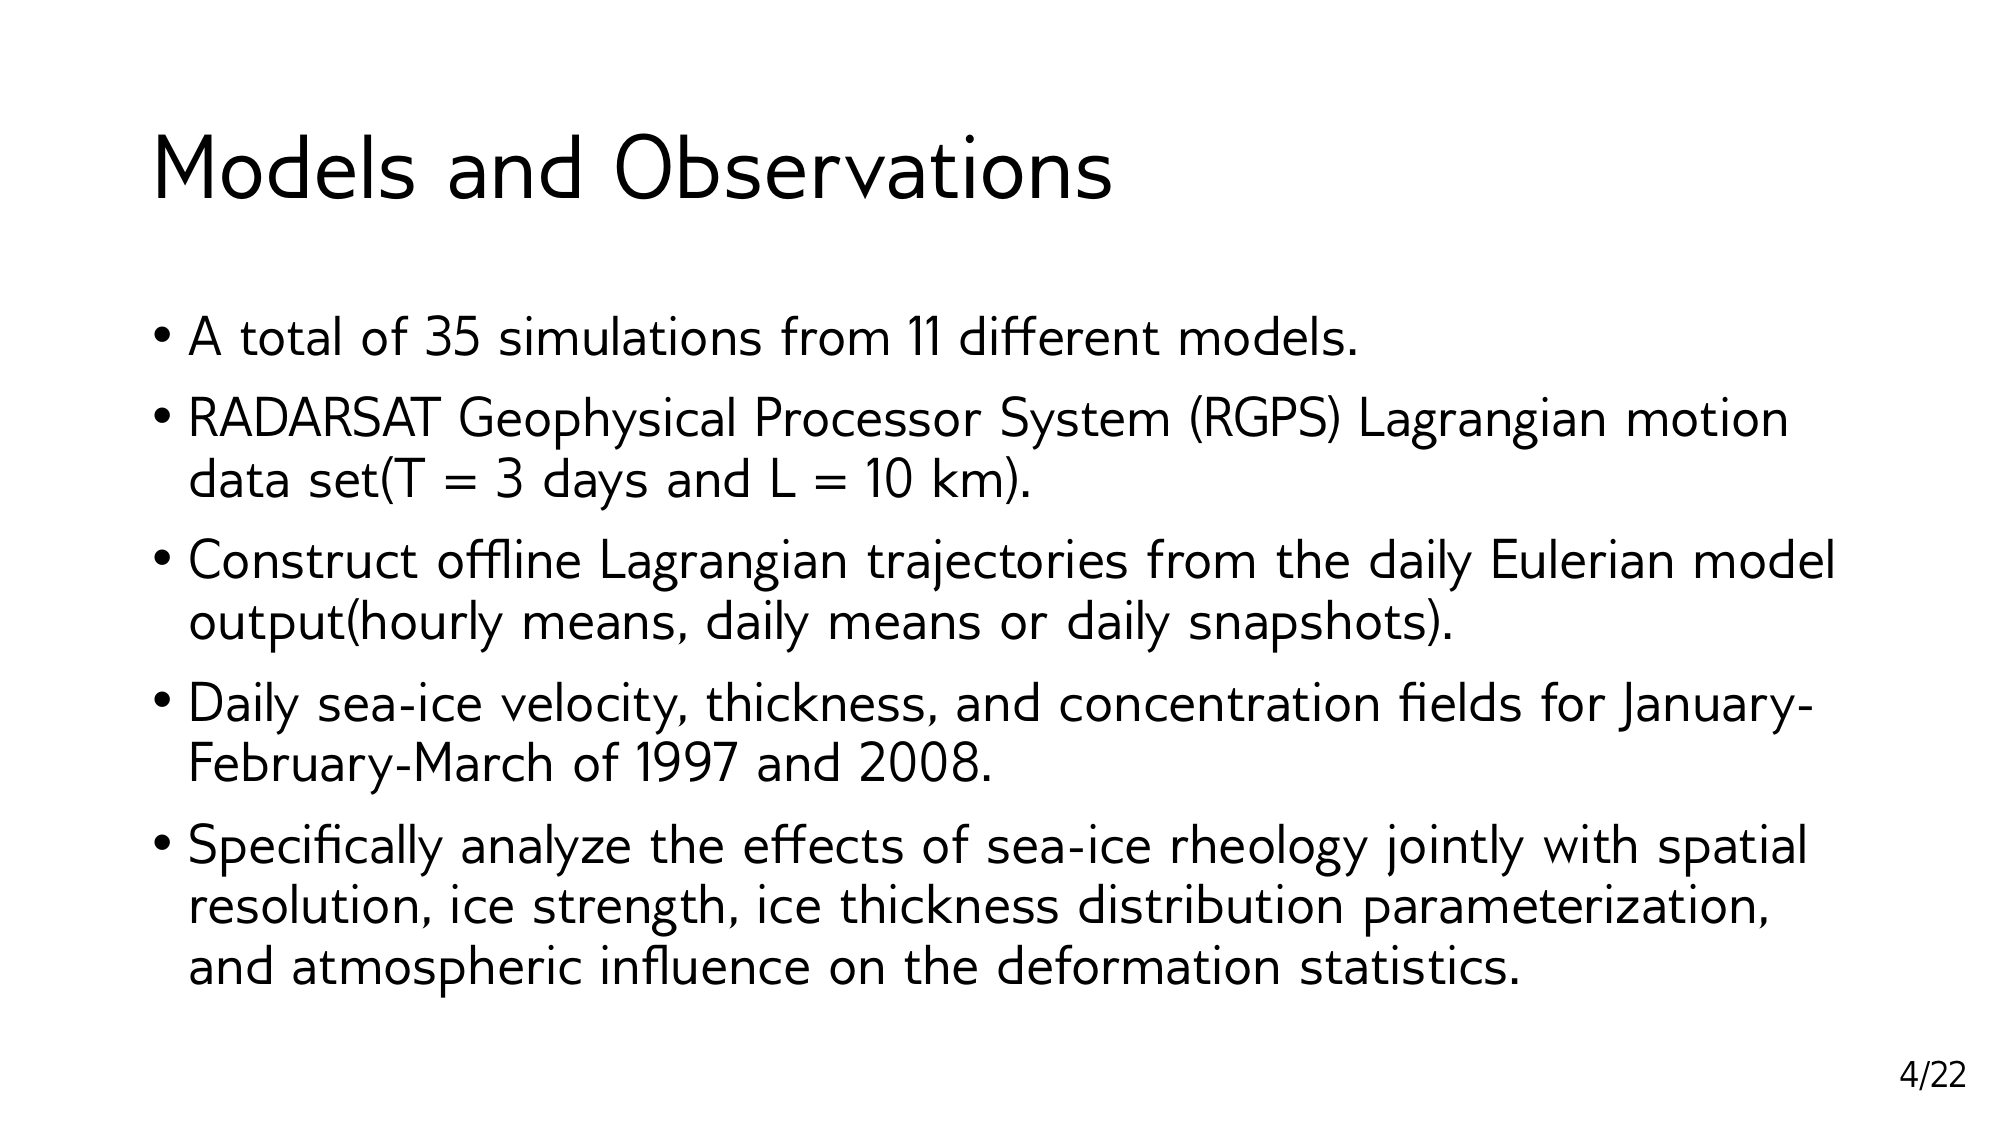

# Models and Observations
A total of 35 simulations from 11 different models.
RADARSAT Geophysical Processor System (RGPS) Lagrangian motion data set(T = 3 days and L = 10 km).
Construct offline Lagrangian trajectories from the daily Eulerian model output(hourly means, daily means or daily snapshots).
Daily sea-ice velocity, thickness, and concentration fields for January-February-March of 1997 and 2008.
Specifically analyze the effects of sea-ice rheology jointly with spatial resolution, ice strength, ice thickness distribution parameterization, and atmospheric influence on the deformation statistics.